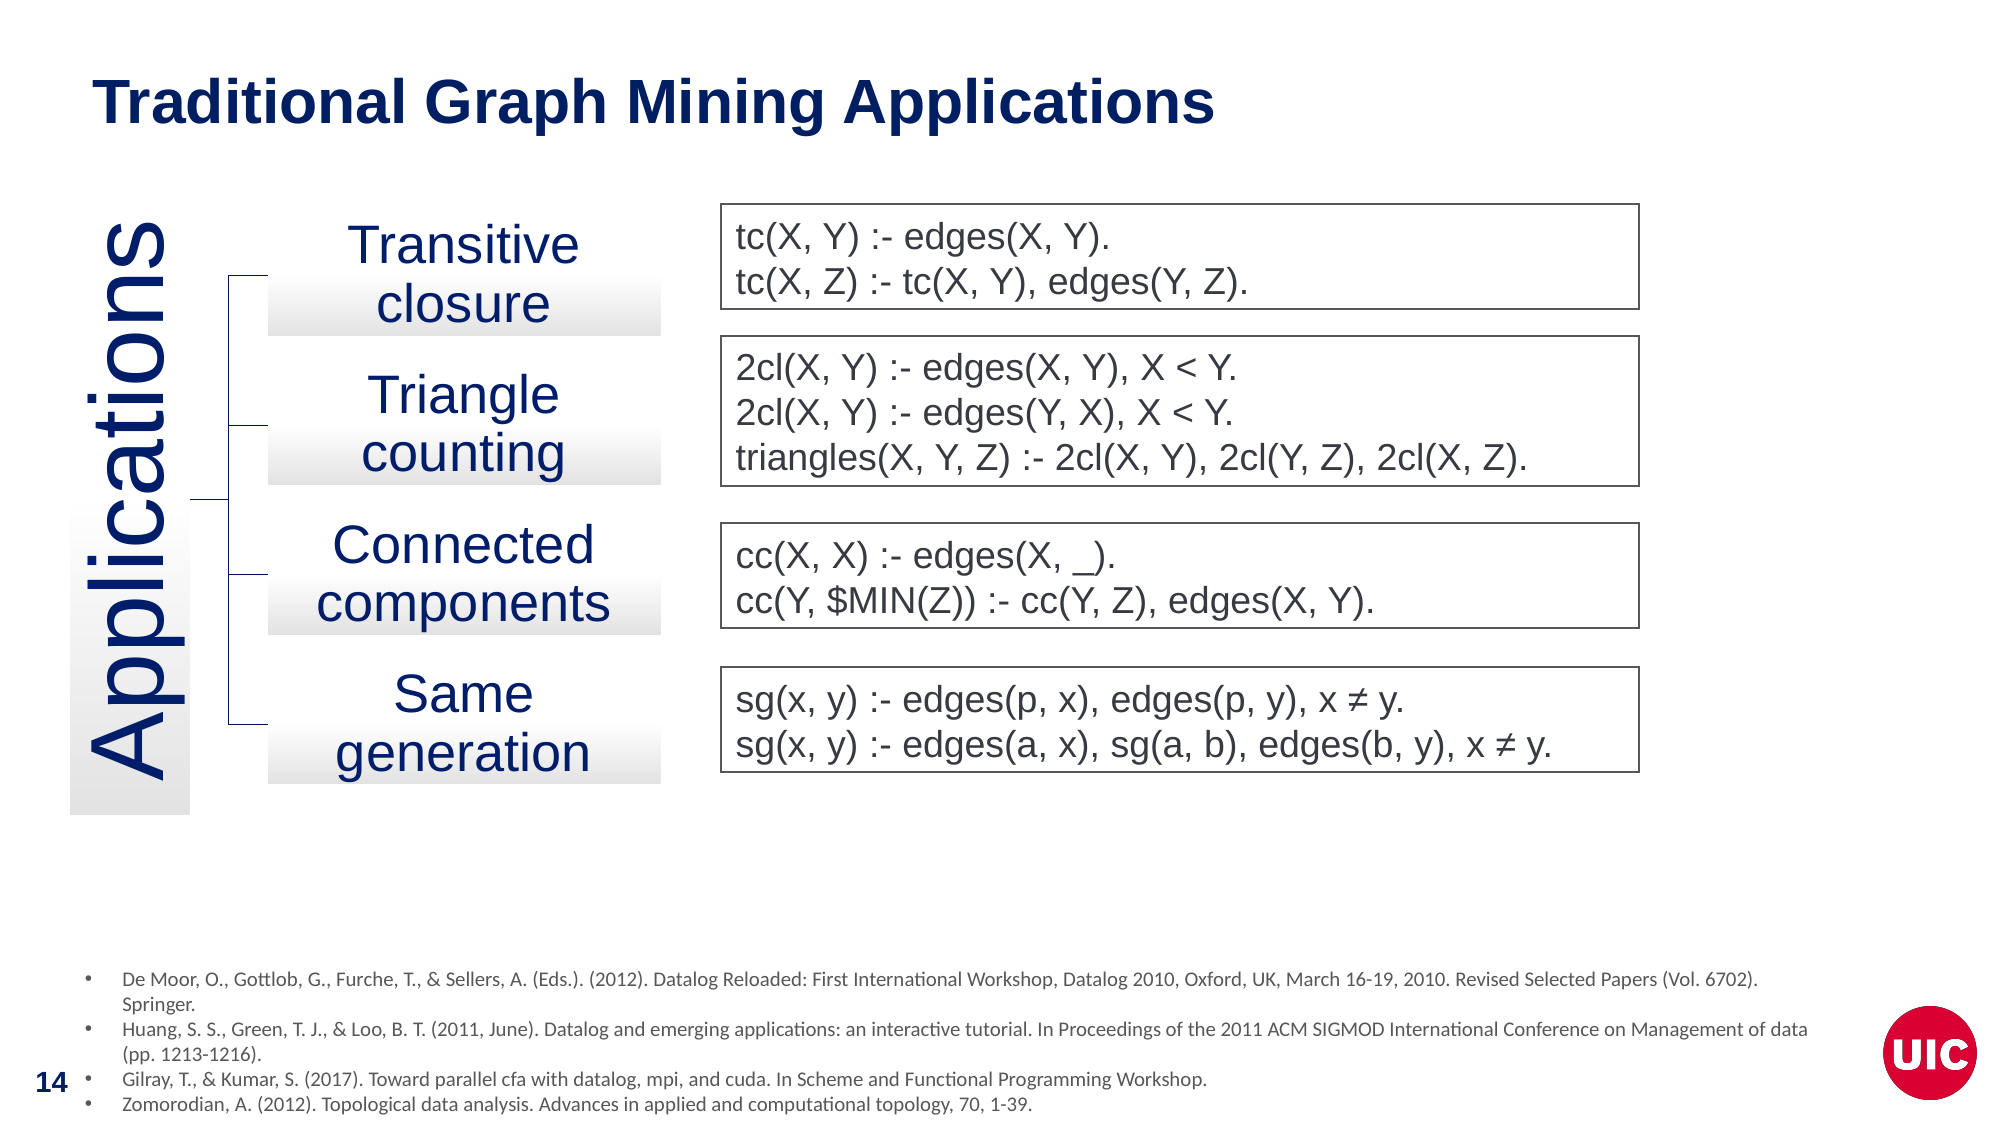

# Traditional Graph Mining Applications

Applications
Transitive closure
Triangle counting
Connected components
Same generation
tc(X, Y) :- edges(X, Y).
tc(X, Z) :- tc(X, Y), edges(Y, Z).
2cl(X, Y) :- edges(X, Y), X < Y.
2cl(X, Y) :- edges(Y, X), X < Y.
triangles(X, Y, Z) :- 2cl(X, Y), 2cl(Y, Z), 2cl(X, Z).
cc(X, X) :- edges(X, _).
cc(Y, $MIN(Z)) :- cc(Y, Z), edges(X, Y).
sg(x, y) :- edges(p, x), edges(p, y), x ≠ y.
sg(x, y) :- edges(a, x), sg(a, b), edges(b, y), x ≠ y.
De Moor, O., Gottlob, G., Furche, T., & Sellers, A. (Eds.). (2012). Datalog Reloaded: First International Workshop, Datalog 2010, Oxford, UK, March 16-19, 2010. Revised Selected Papers (Vol. 6702). Springer.
Huang, S. S., Green, T. J., & Loo, B. T. (2011, June). Datalog and emerging applications: an interactive tutorial. In Proceedings of the 2011 ACM SIGMOD International Conference on Management of data (pp. 1213-1216).
Gilray, T., & Kumar, S. (2017). Toward parallel cfa with datalog, mpi, and cuda. In Scheme and Functional Programming Workshop.
Zomorodian, A. (2012). Topological data analysis. Advances in applied and computational topology, 70, 1-39.